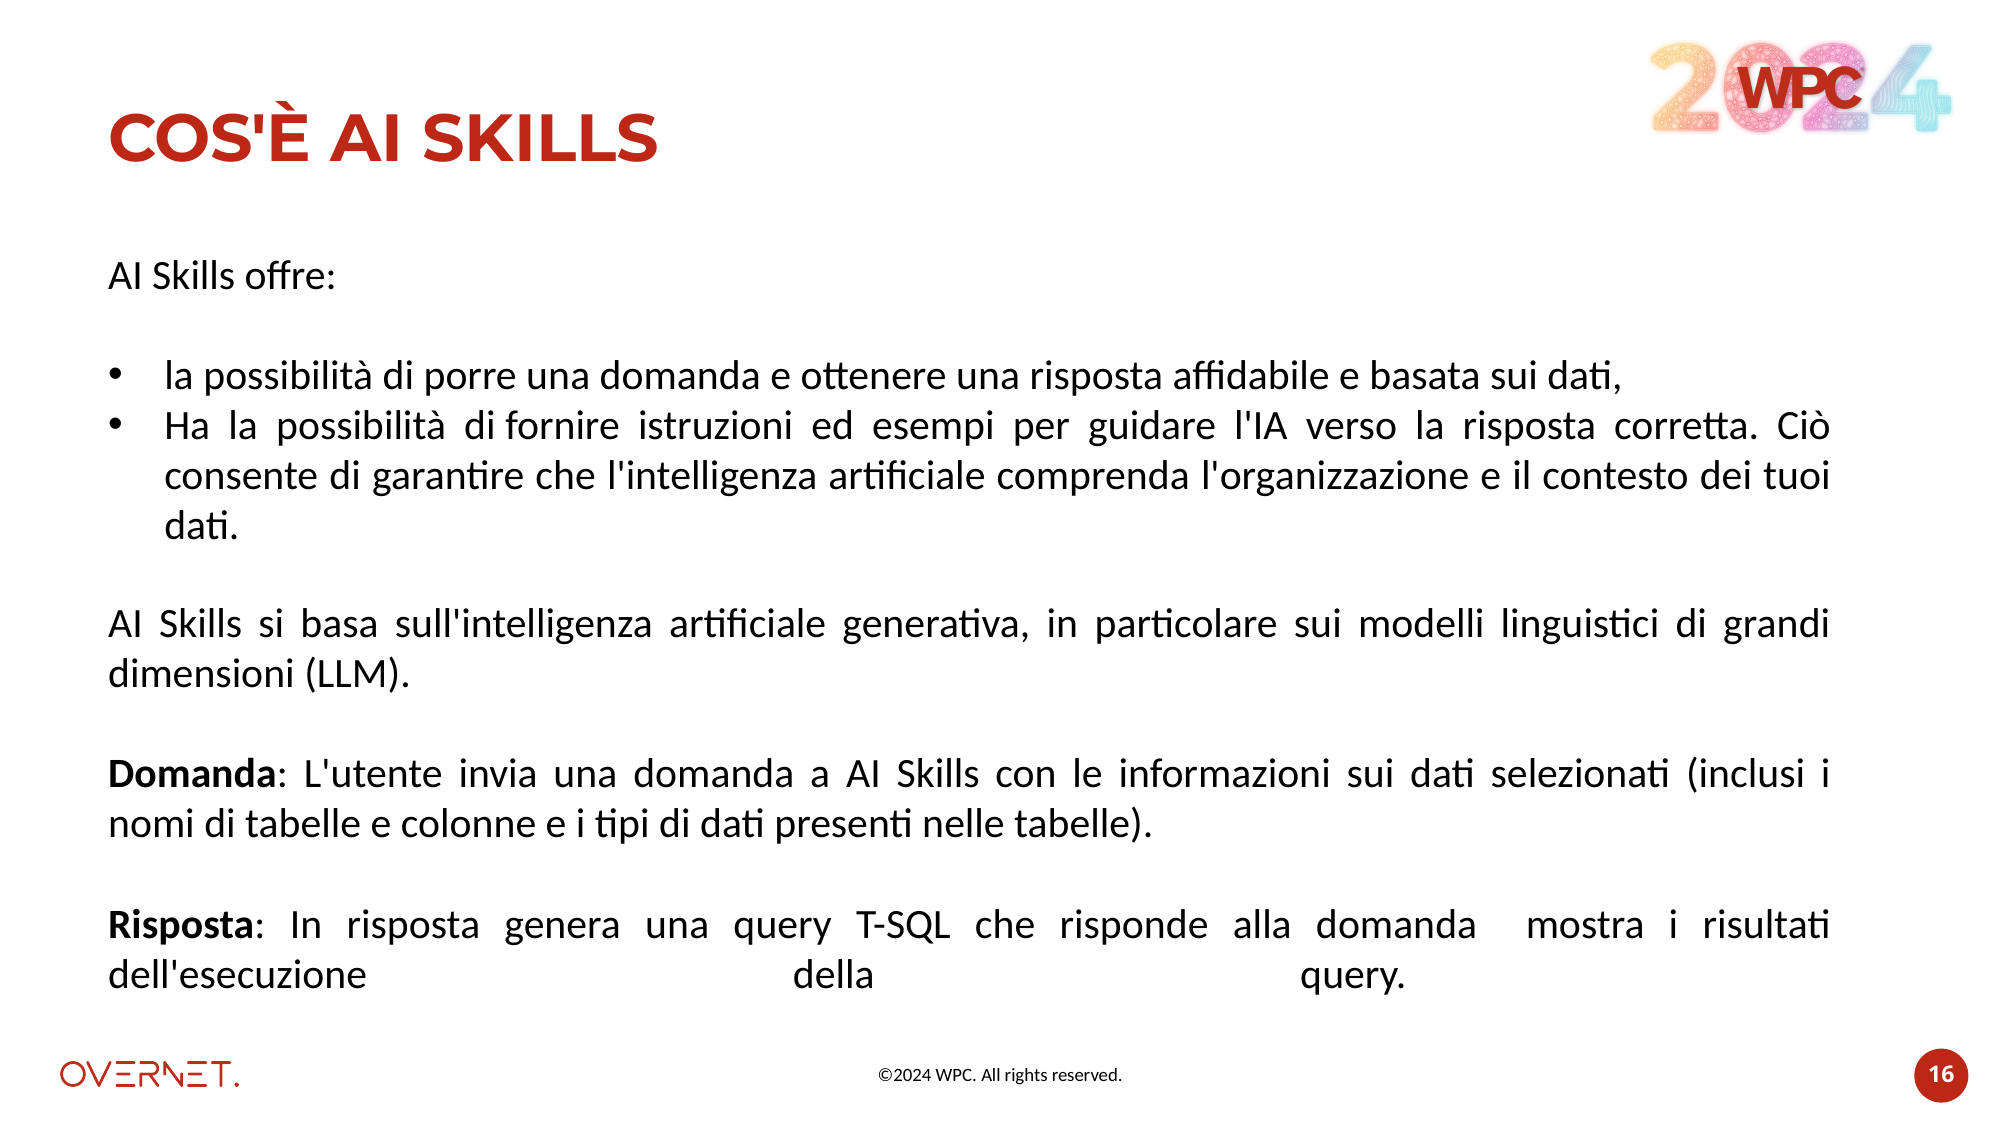

COS'È AI SKILLS
AI Skills offre:

la possibilità di porre una domanda e ottenere una risposta affidabile e basata sui dati,
Ha la possibilità di fornire istruzioni ed esempi per guidare l'IA verso la risposta corretta. Ciò consente di garantire che l'intelligenza artificiale comprenda l'organizzazione e il contesto dei tuoi dati.
AI Skills si basa sull'intelligenza artificiale generativa, in particolare sui modelli linguistici di grandi dimensioni (LLM).

Domanda: L'utente invia una domanda a AI Skills con le informazioni sui dati selezionati (inclusi i nomi di tabelle e colonne e i tipi di dati presenti nelle tabelle).

Risposta: In risposta genera una query T-SQL che risponde alla domanda  mostra i risultati dell'esecuzione della query.